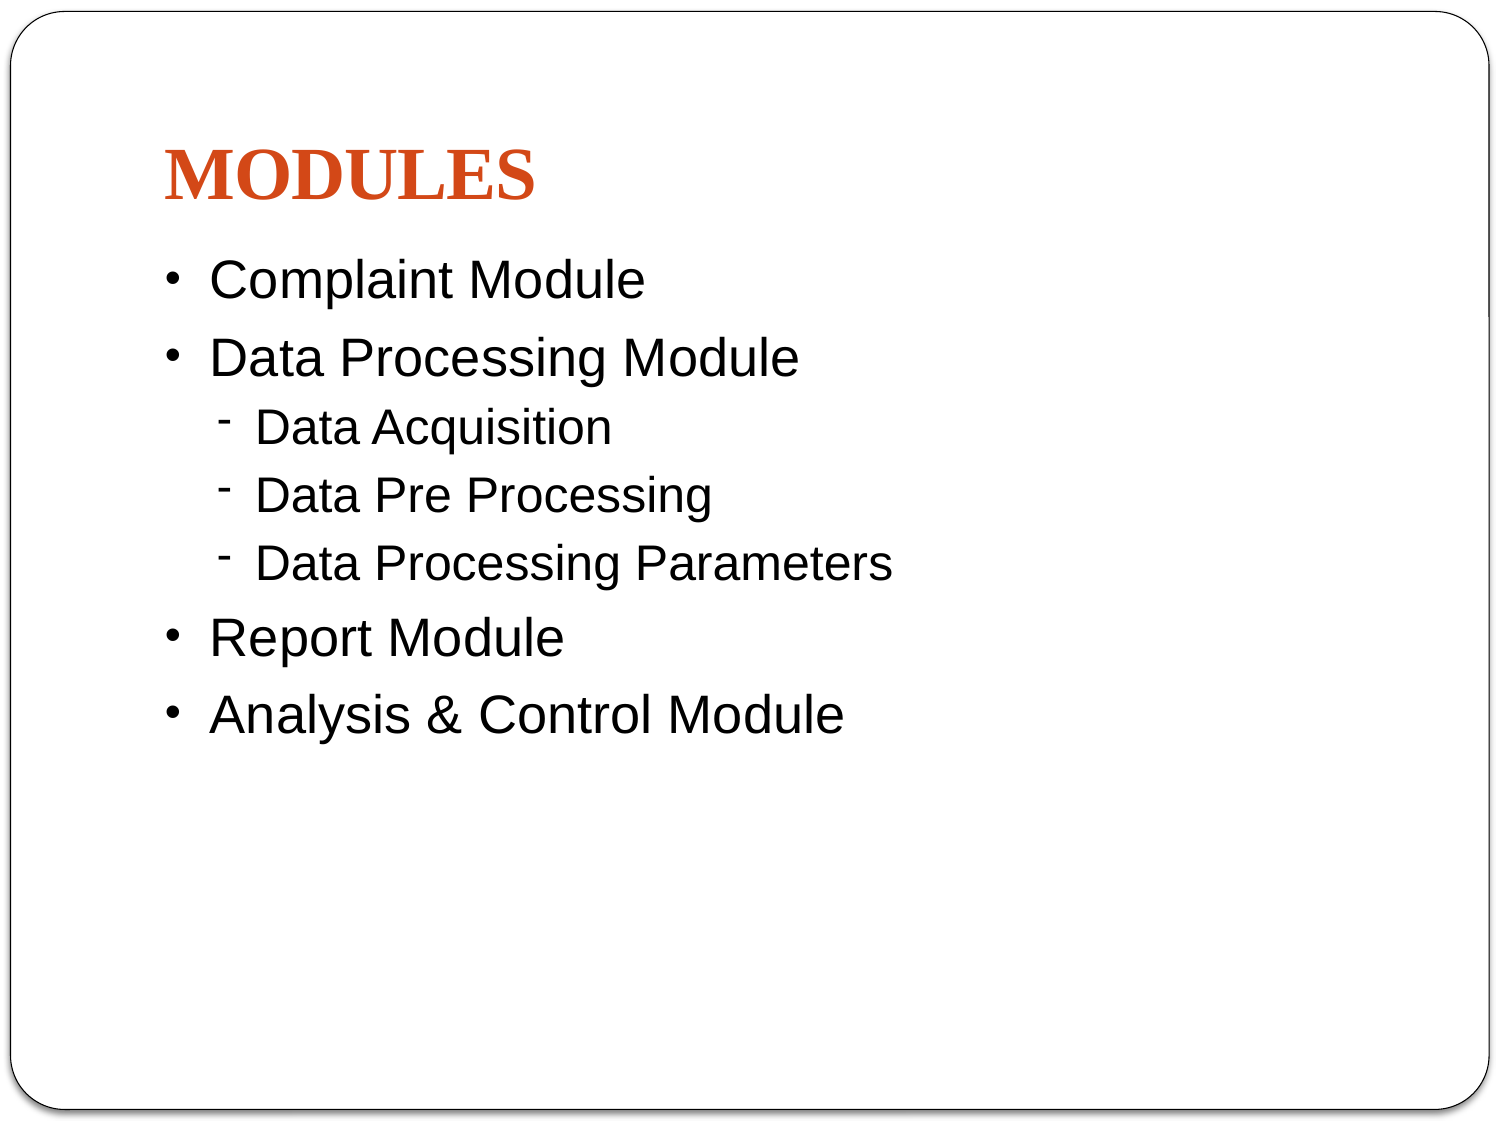

# MODULES
Complaint Module
Data Processing Module
Data Acquisition
Data Pre Processing
Data Processing Parameters
Report Module
Analysis & Control Module